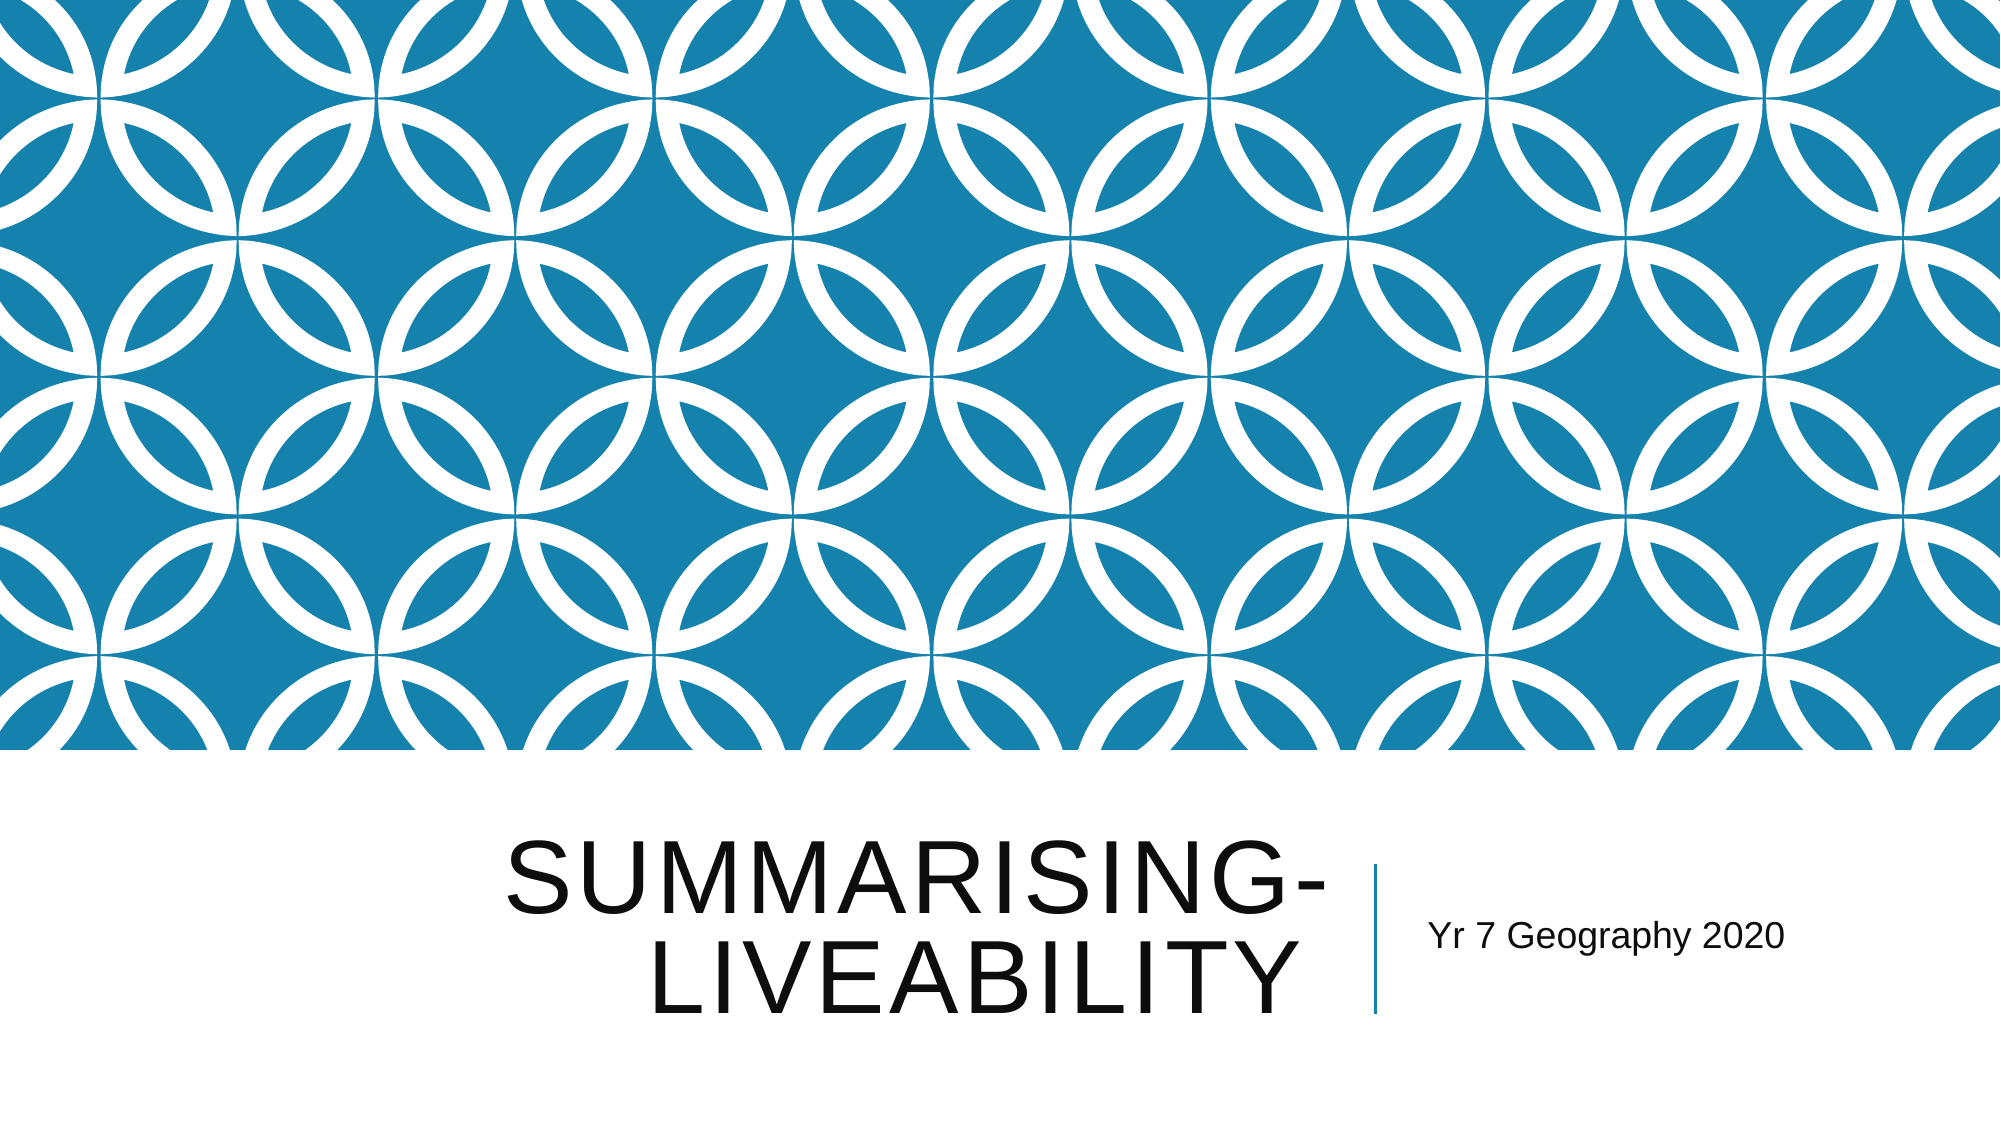

# Summarising- Liveability
Yr 7 Geography 2020